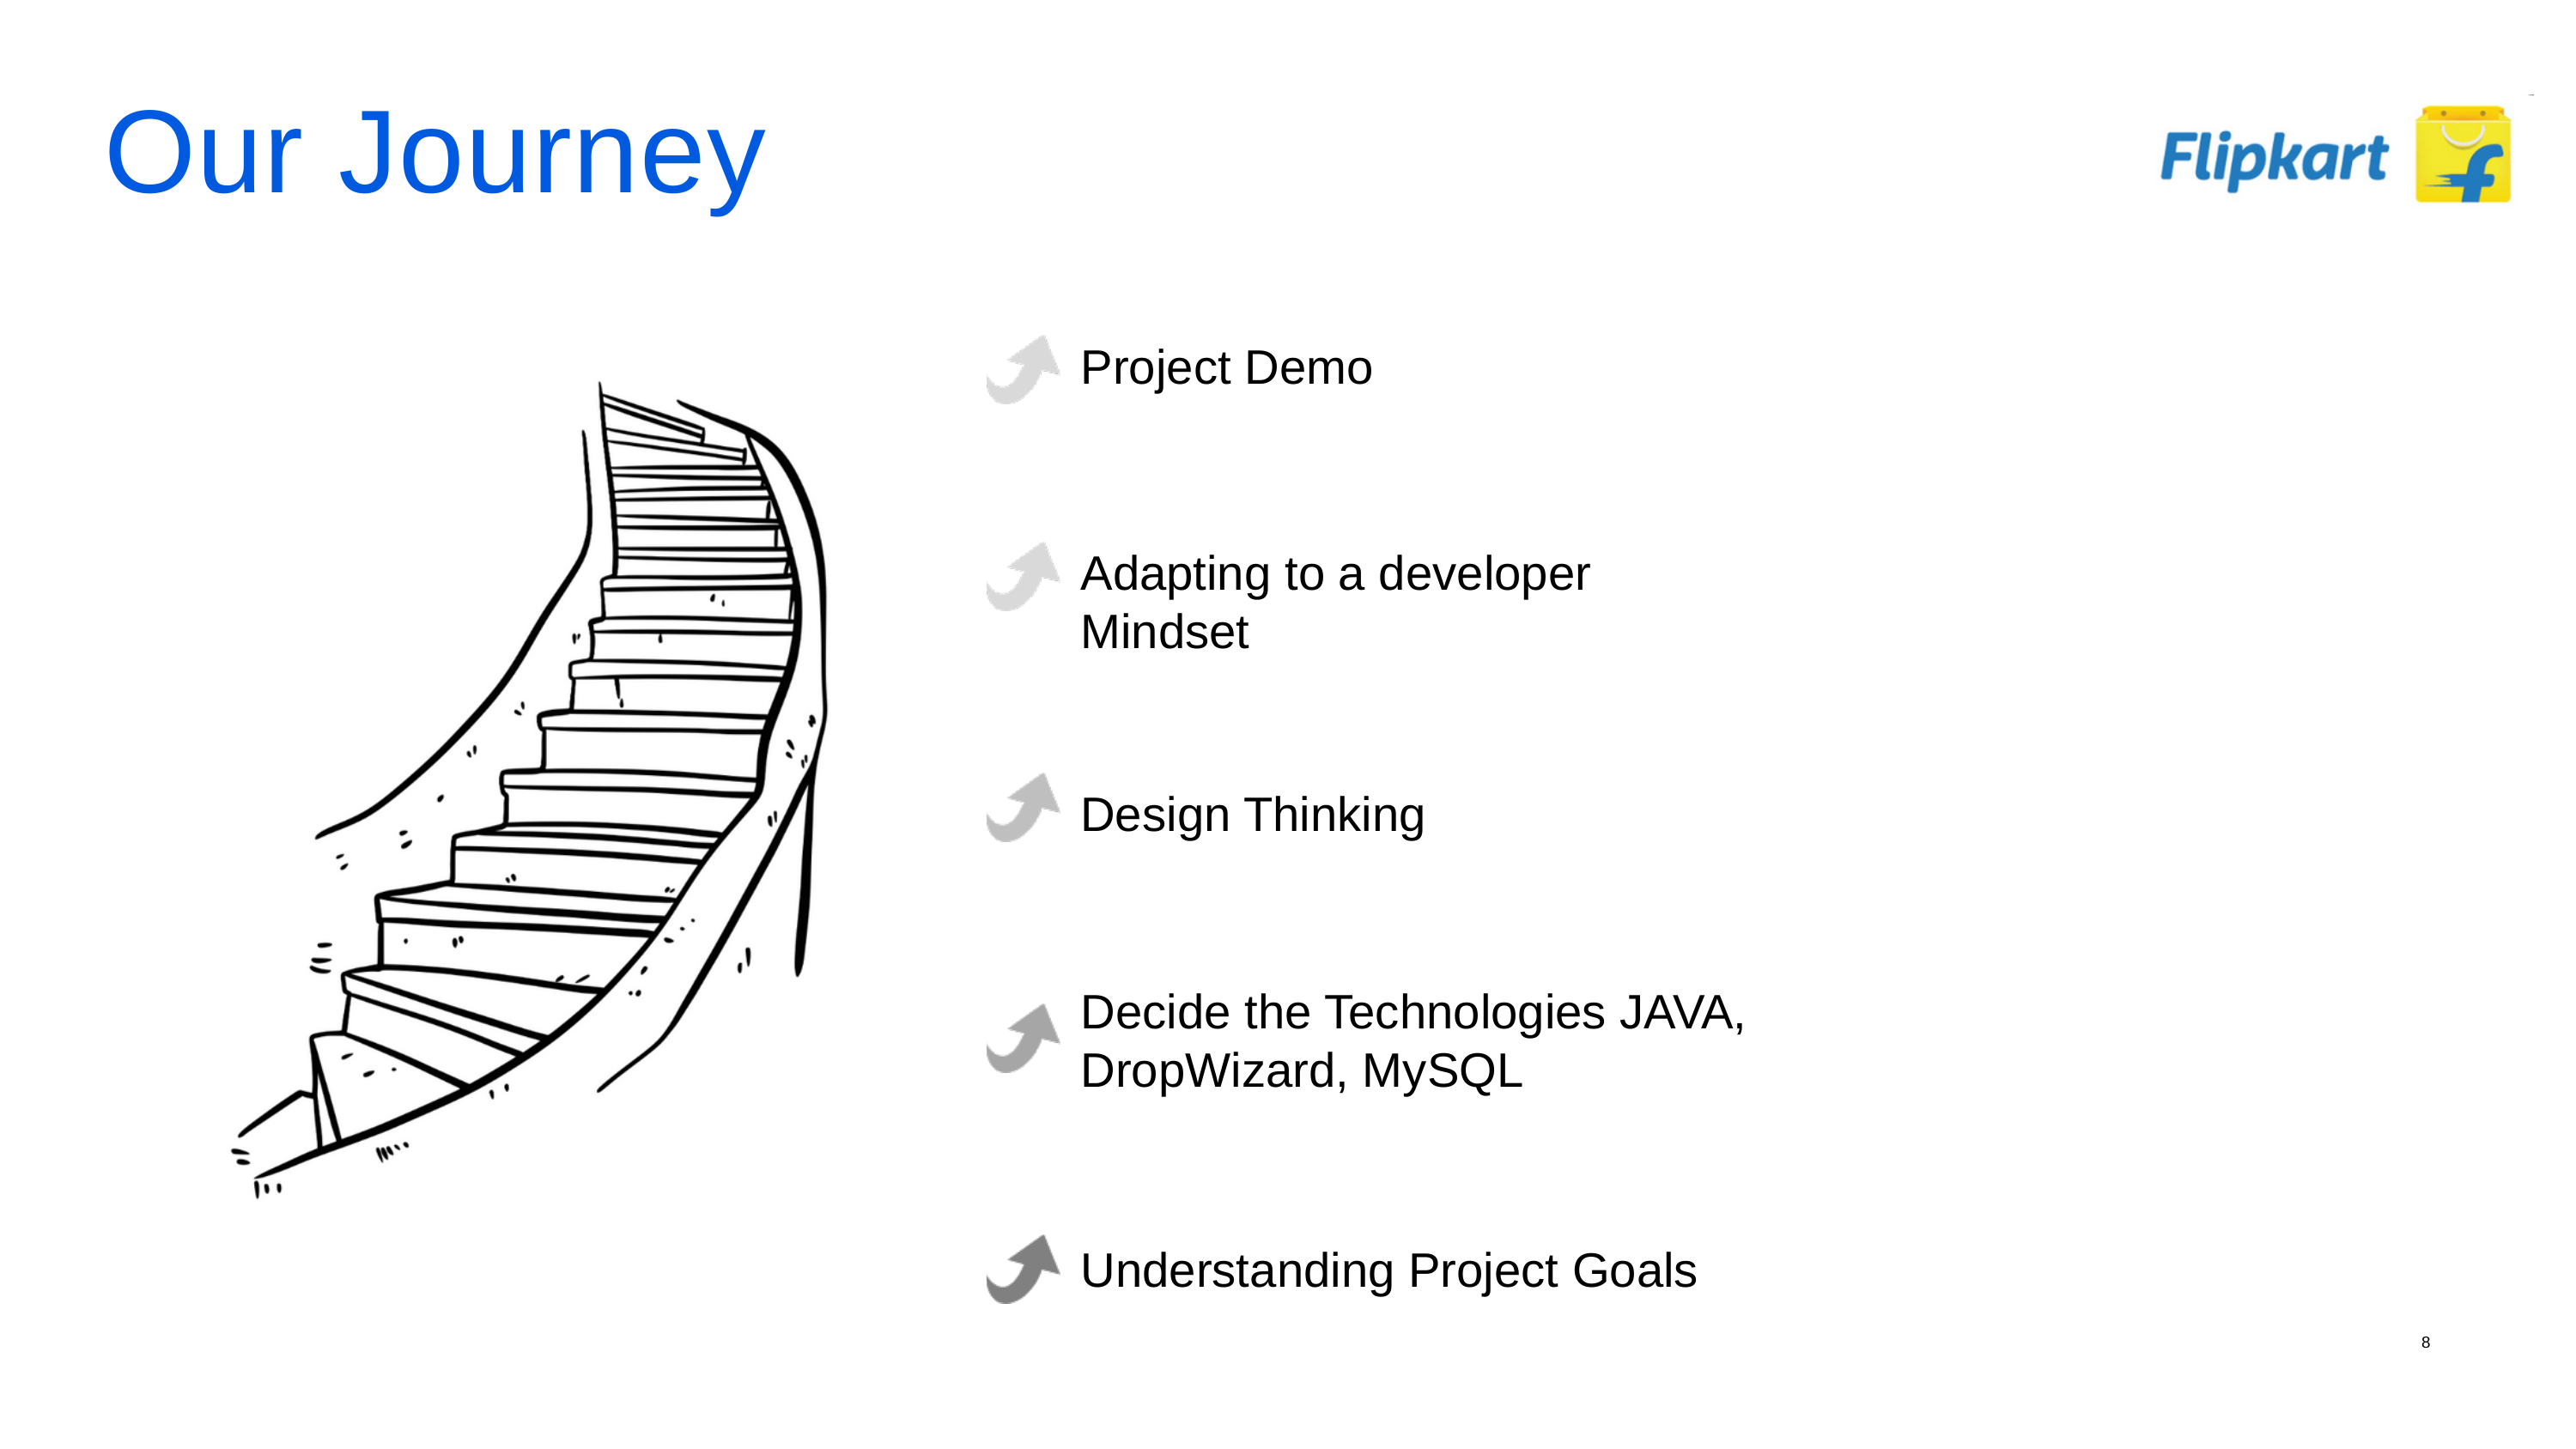

Our Journey

Project Demo

Adapting to a developer
Mindset

Design Thinking
Decide the Technologies JAVA, DropWizard, MySQL

Understanding Project Goals
8
8